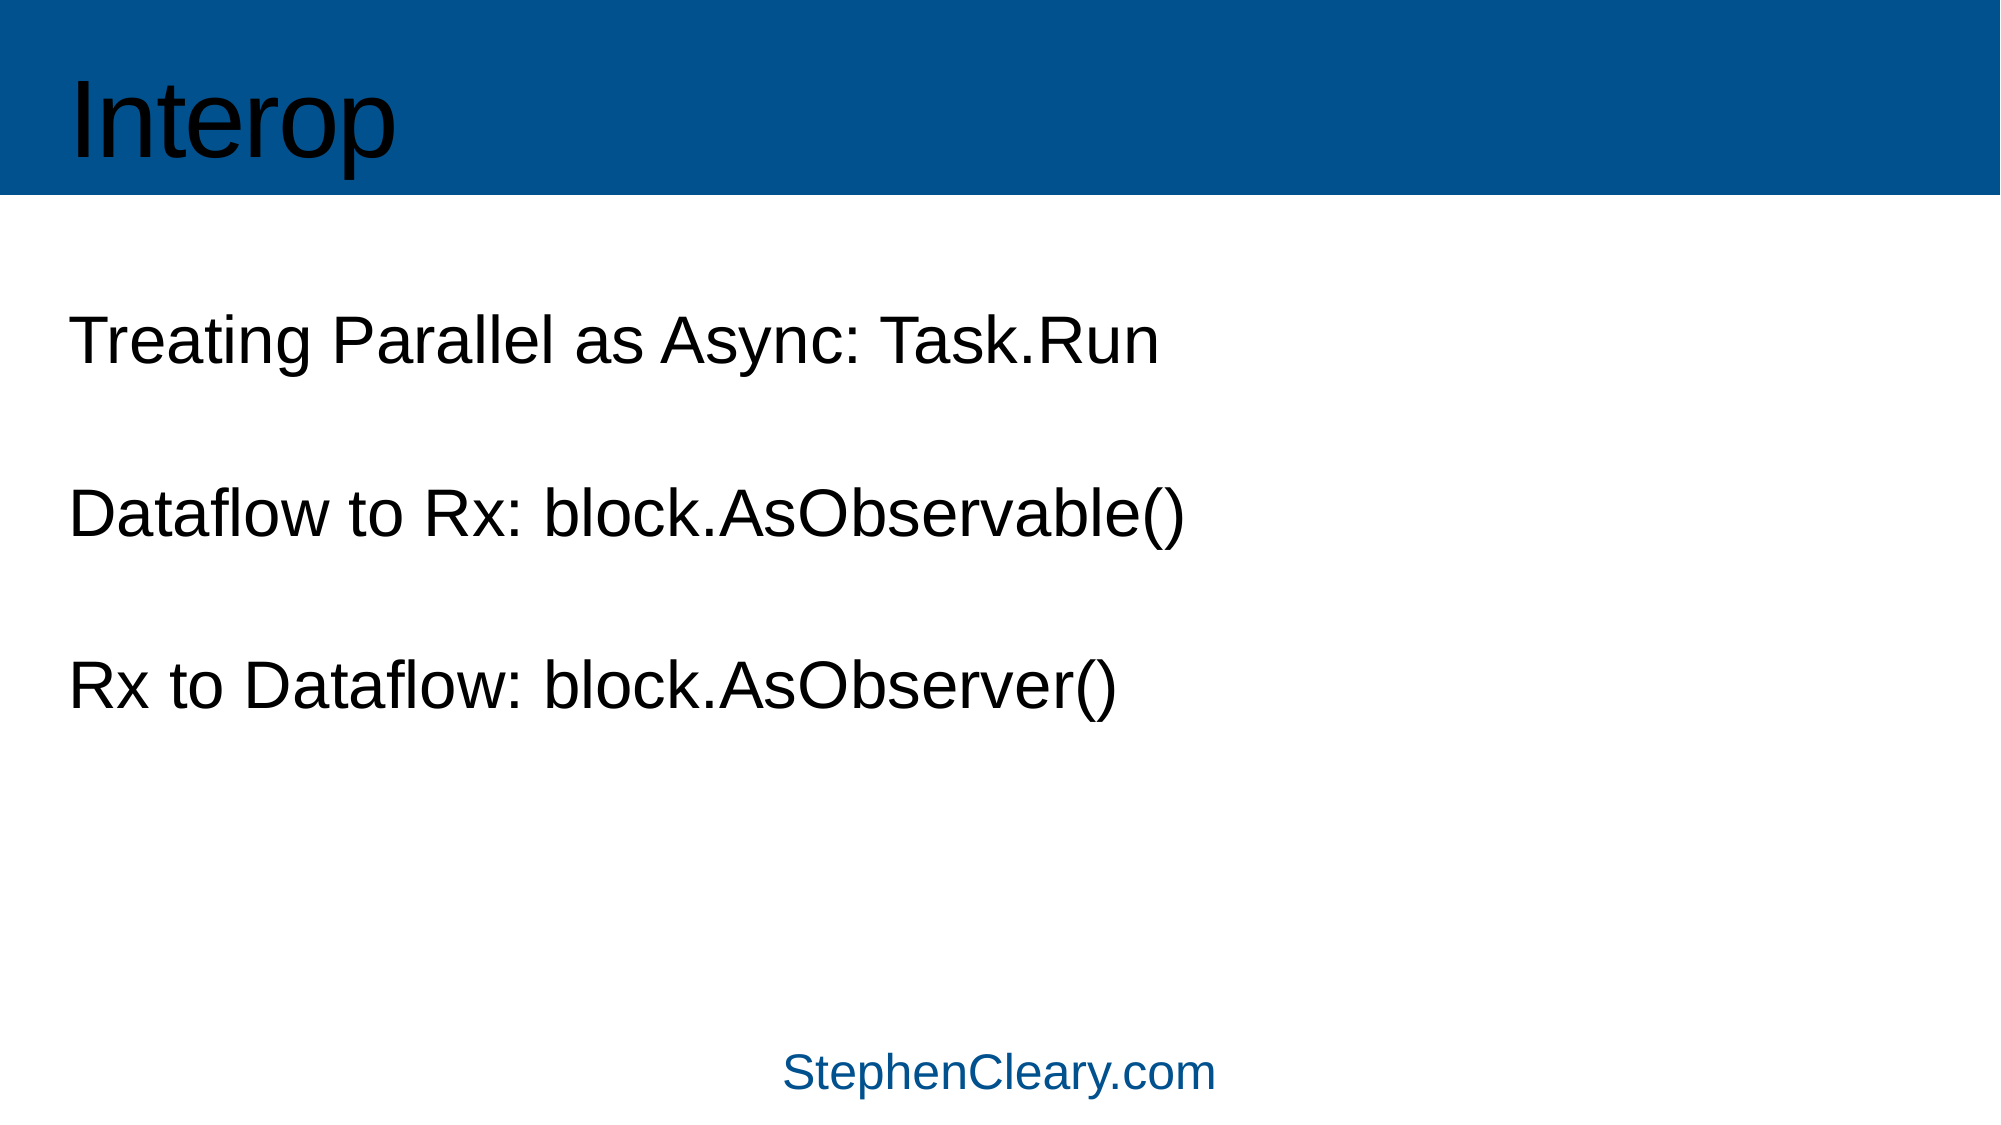

# Interop

Treating Parallel as Async: Task.Run

Dataflow to Rx: block.AsObservable()

Rx to Dataflow: block.AsObserver()